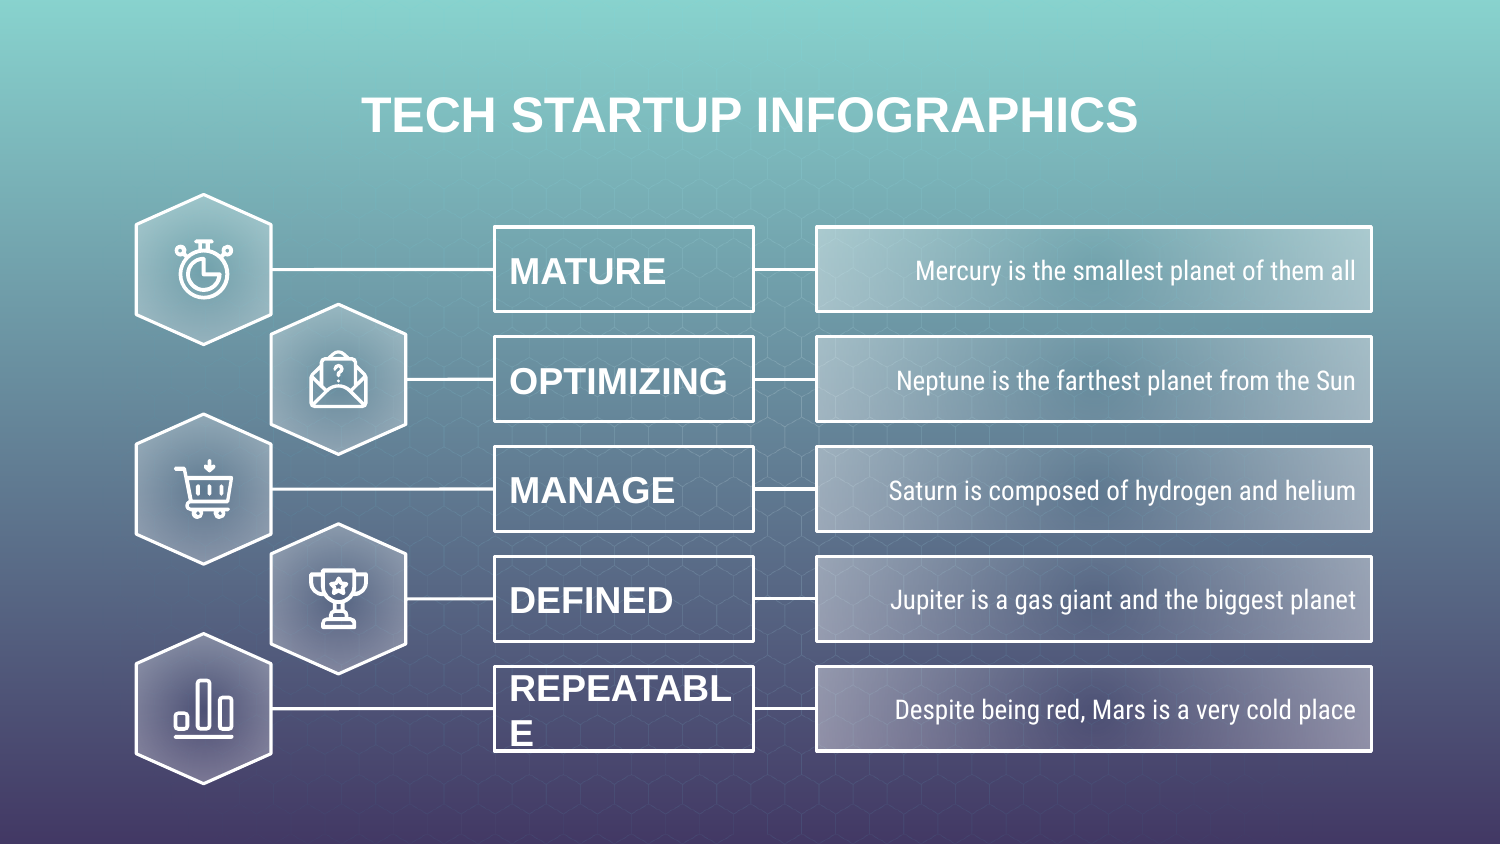

# TECH STARTUP INFOGRAPHICS

MATURE
Mercury is the smallest planet of them all

OPTIMIZING
Neptune is the farthest planet from the Sun

Saturn is composed of hydrogen and helium
MANAGE

Jupiter is a gas giant and the biggest planet
DEFINED

Despite being red, Mars is a very cold place
REPEATABLE